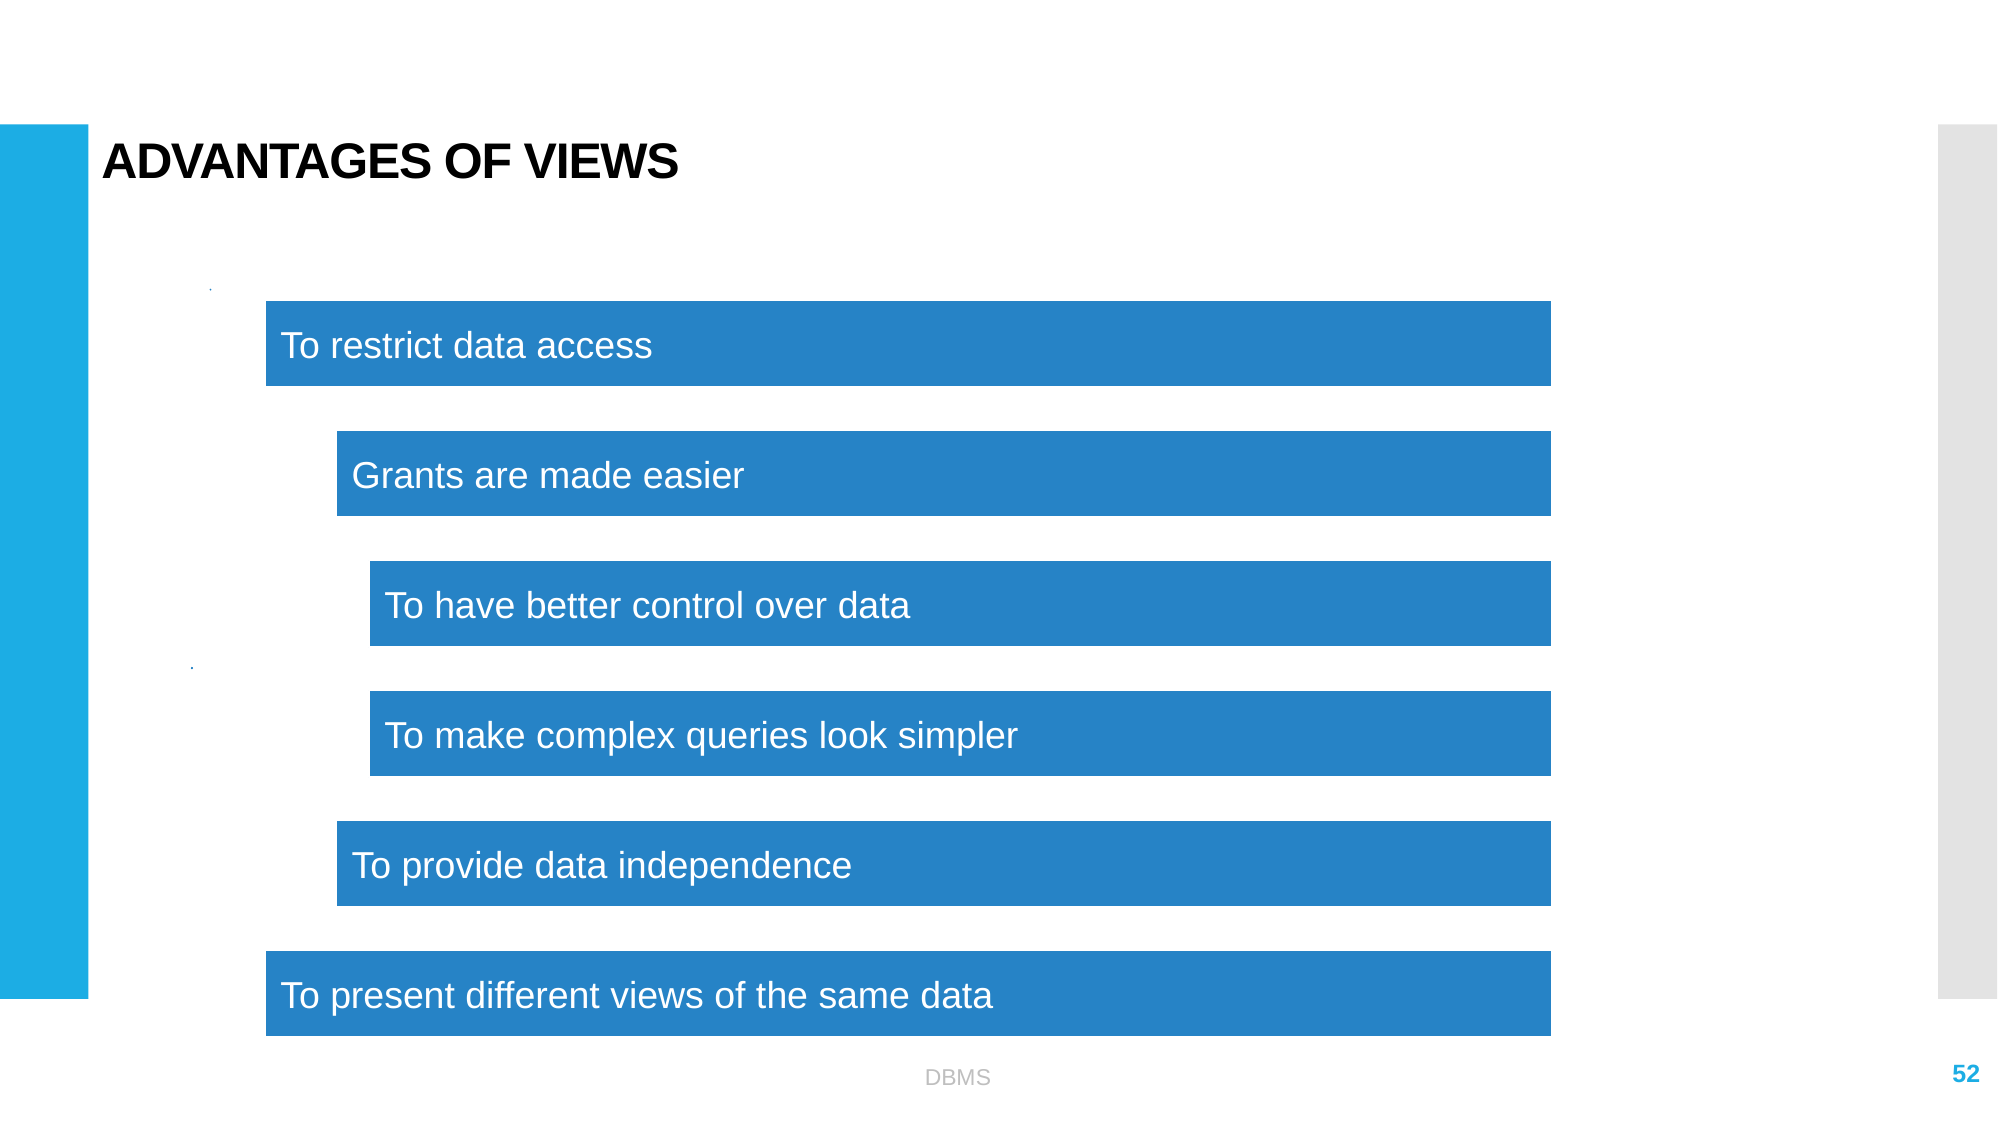

# ADVANTAGES OF VIEWS
To restrict data access
To make complex queries look simpler
To provide data independence
To present different views of the same data
To have better control over data
Grants are made easier
52
DBMS